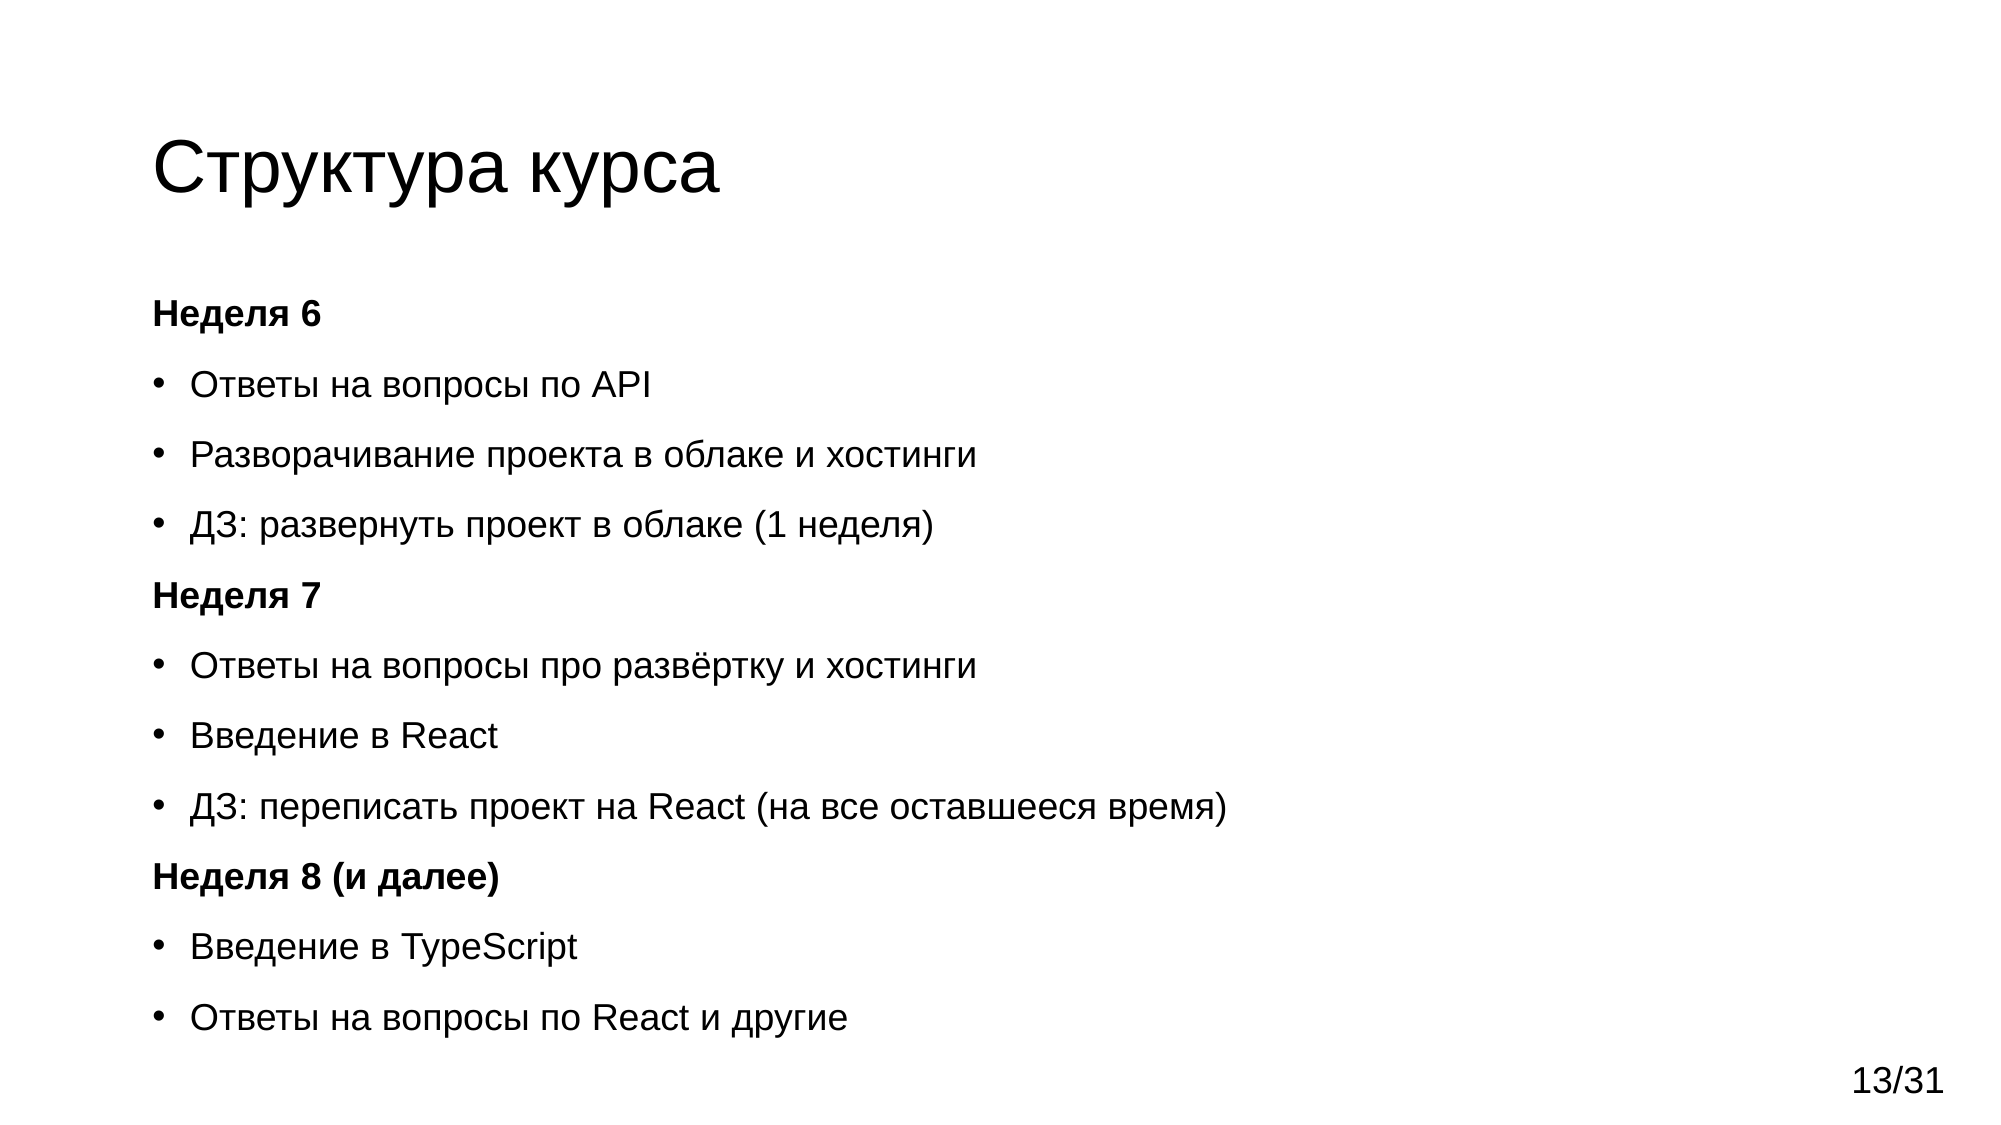

# Структура курса
Неделя 6
Ответы на вопросы по API
Разворачивание проекта в облаке и хостинги
ДЗ: развернуть проект в облаке (1 неделя)
Неделя 7
Ответы на вопросы про развёртку и хостинги
Введение в React
ДЗ: переписать проект на React (на все оставшееся время)
Неделя 8 (и далее)
Введение в TypeScript
Ответы на вопросы по React и другие
13/31